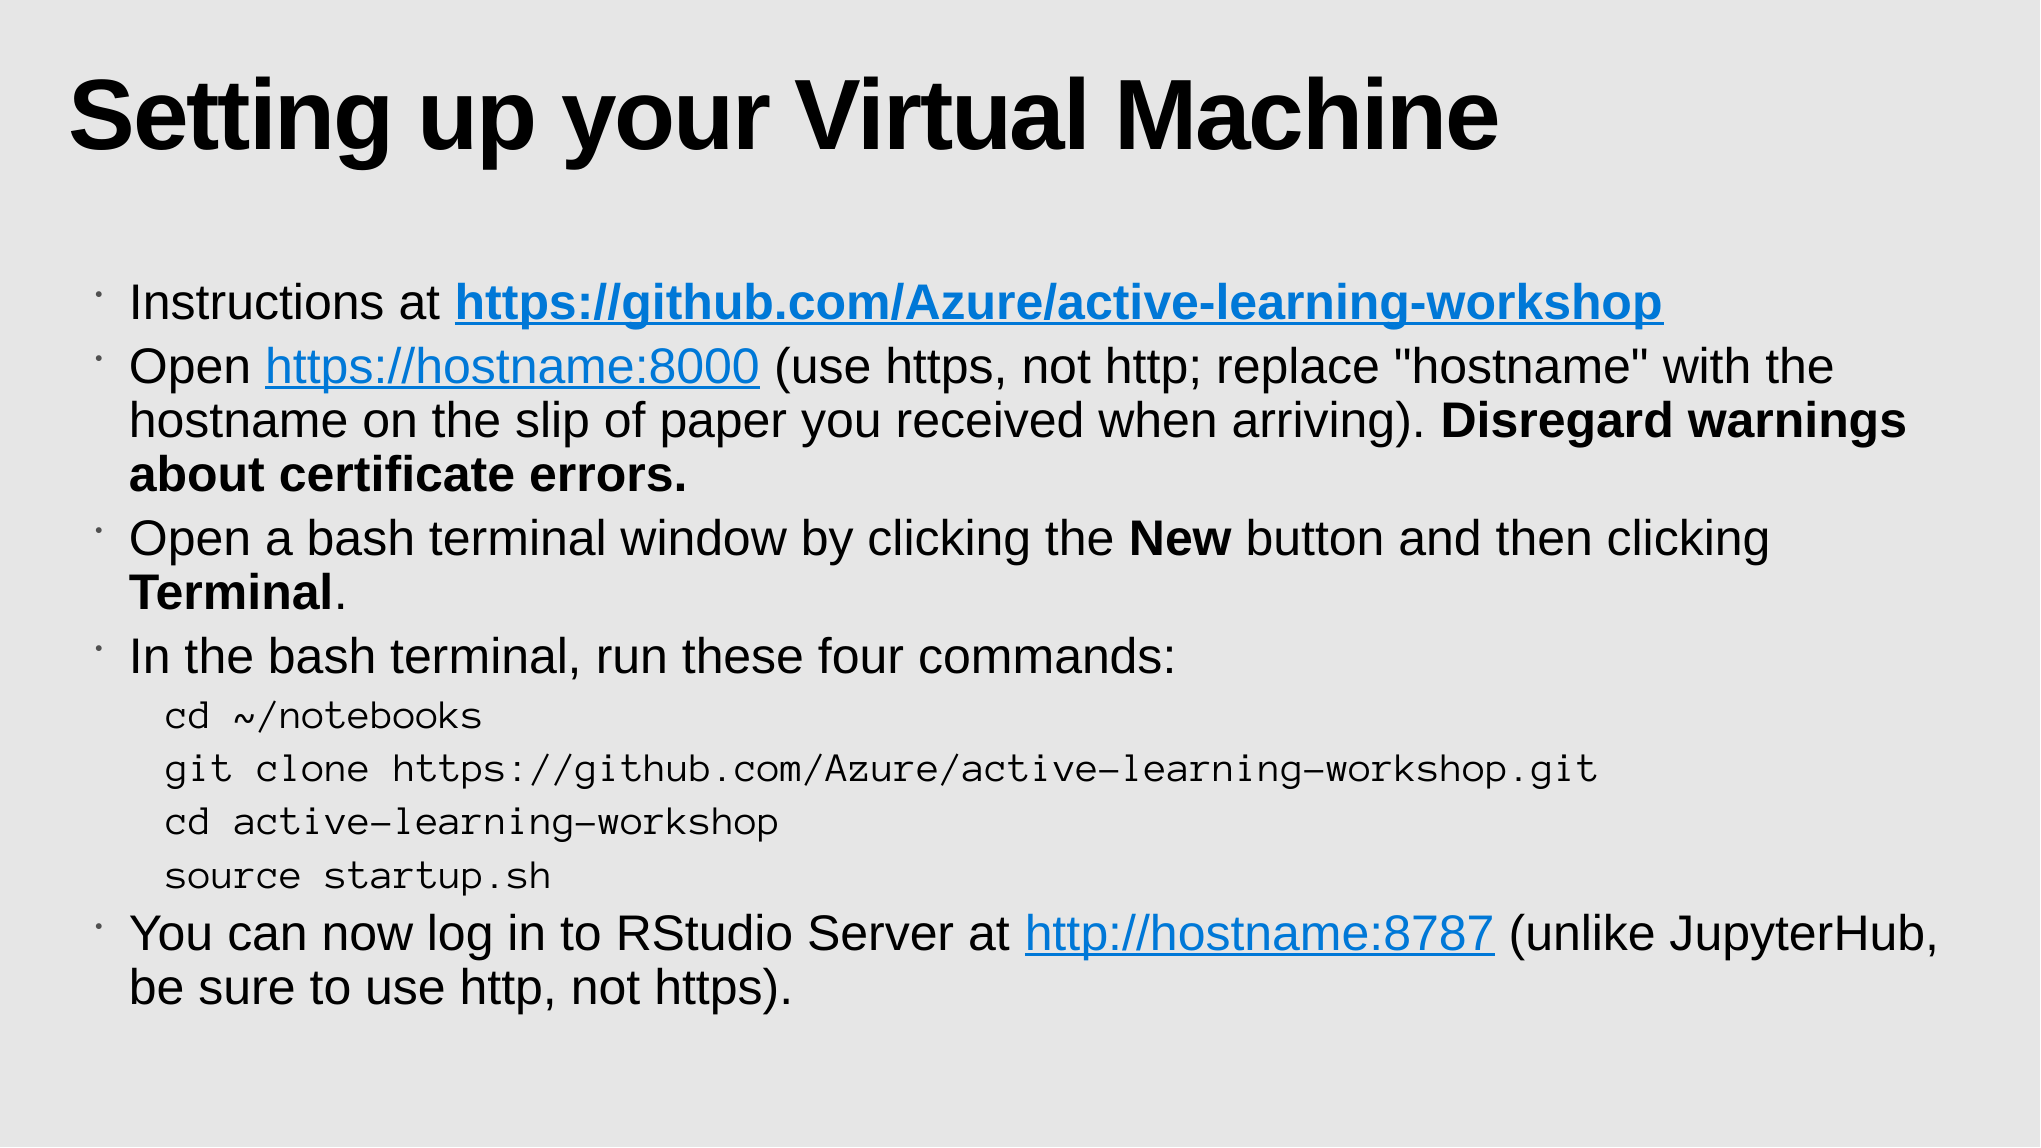

# Setting up your Virtual Machine
Instructions at https://github.com/Azure/active-learning-workshop
Open https://hostname:8000 (use https, not http; replace "hostname" with the hostname on the slip of paper you received when arriving). Disregard warnings about certificate errors.
Open a bash terminal window by clicking the New button and then clicking Terminal.
In the bash terminal, run these four commands:
cd ~/notebooks
git clone https://github.com/Azure/active-learning-workshop.git
cd active-learning-workshop
source startup.sh
You can now log in to RStudio Server at http://hostname:8787 (unlike JupyterHub, be sure to use http, not https).